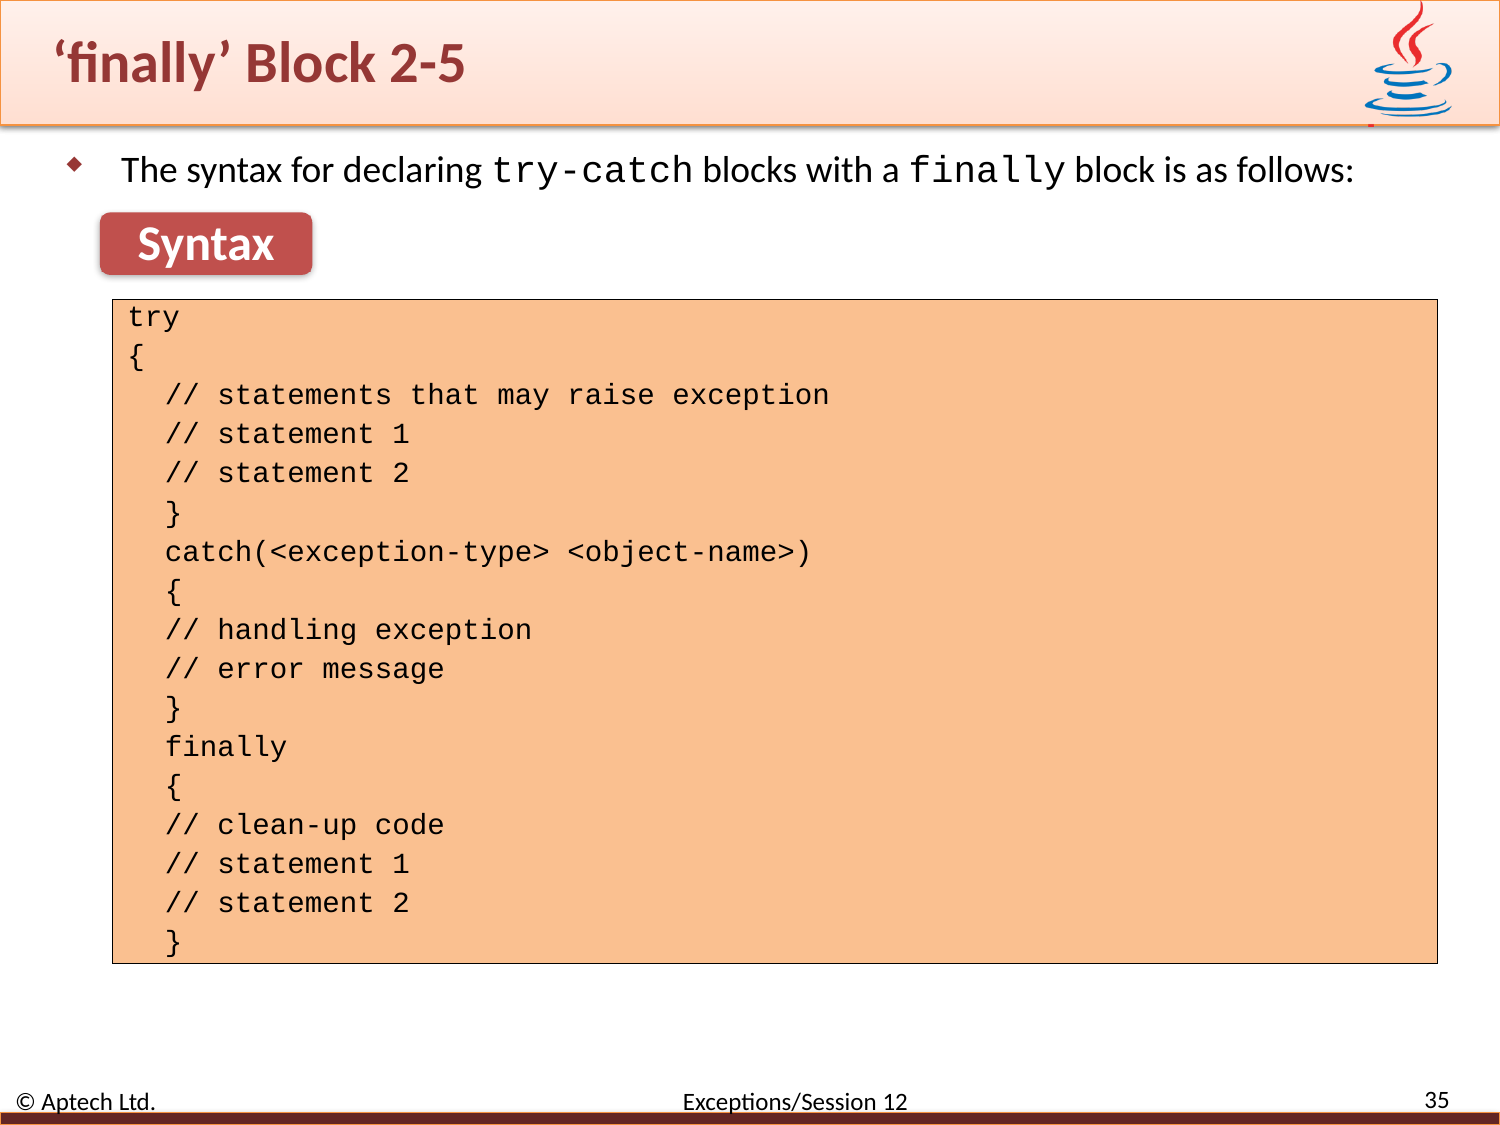

# ‘finally’ Block 2-5
The syntax for declaring try-catch blocks with a finally block is as follows:

Syntax
try
{
// statements that may raise exception
// statement 1
// statement 2
}
catch(<exception-type> <object-name>)
{
// handling exception
// error message
}
finally
{
// clean-up code
// statement 1
// statement 2
}
35
© Aptech Ltd.                                                                                            Exceptions/Session 12